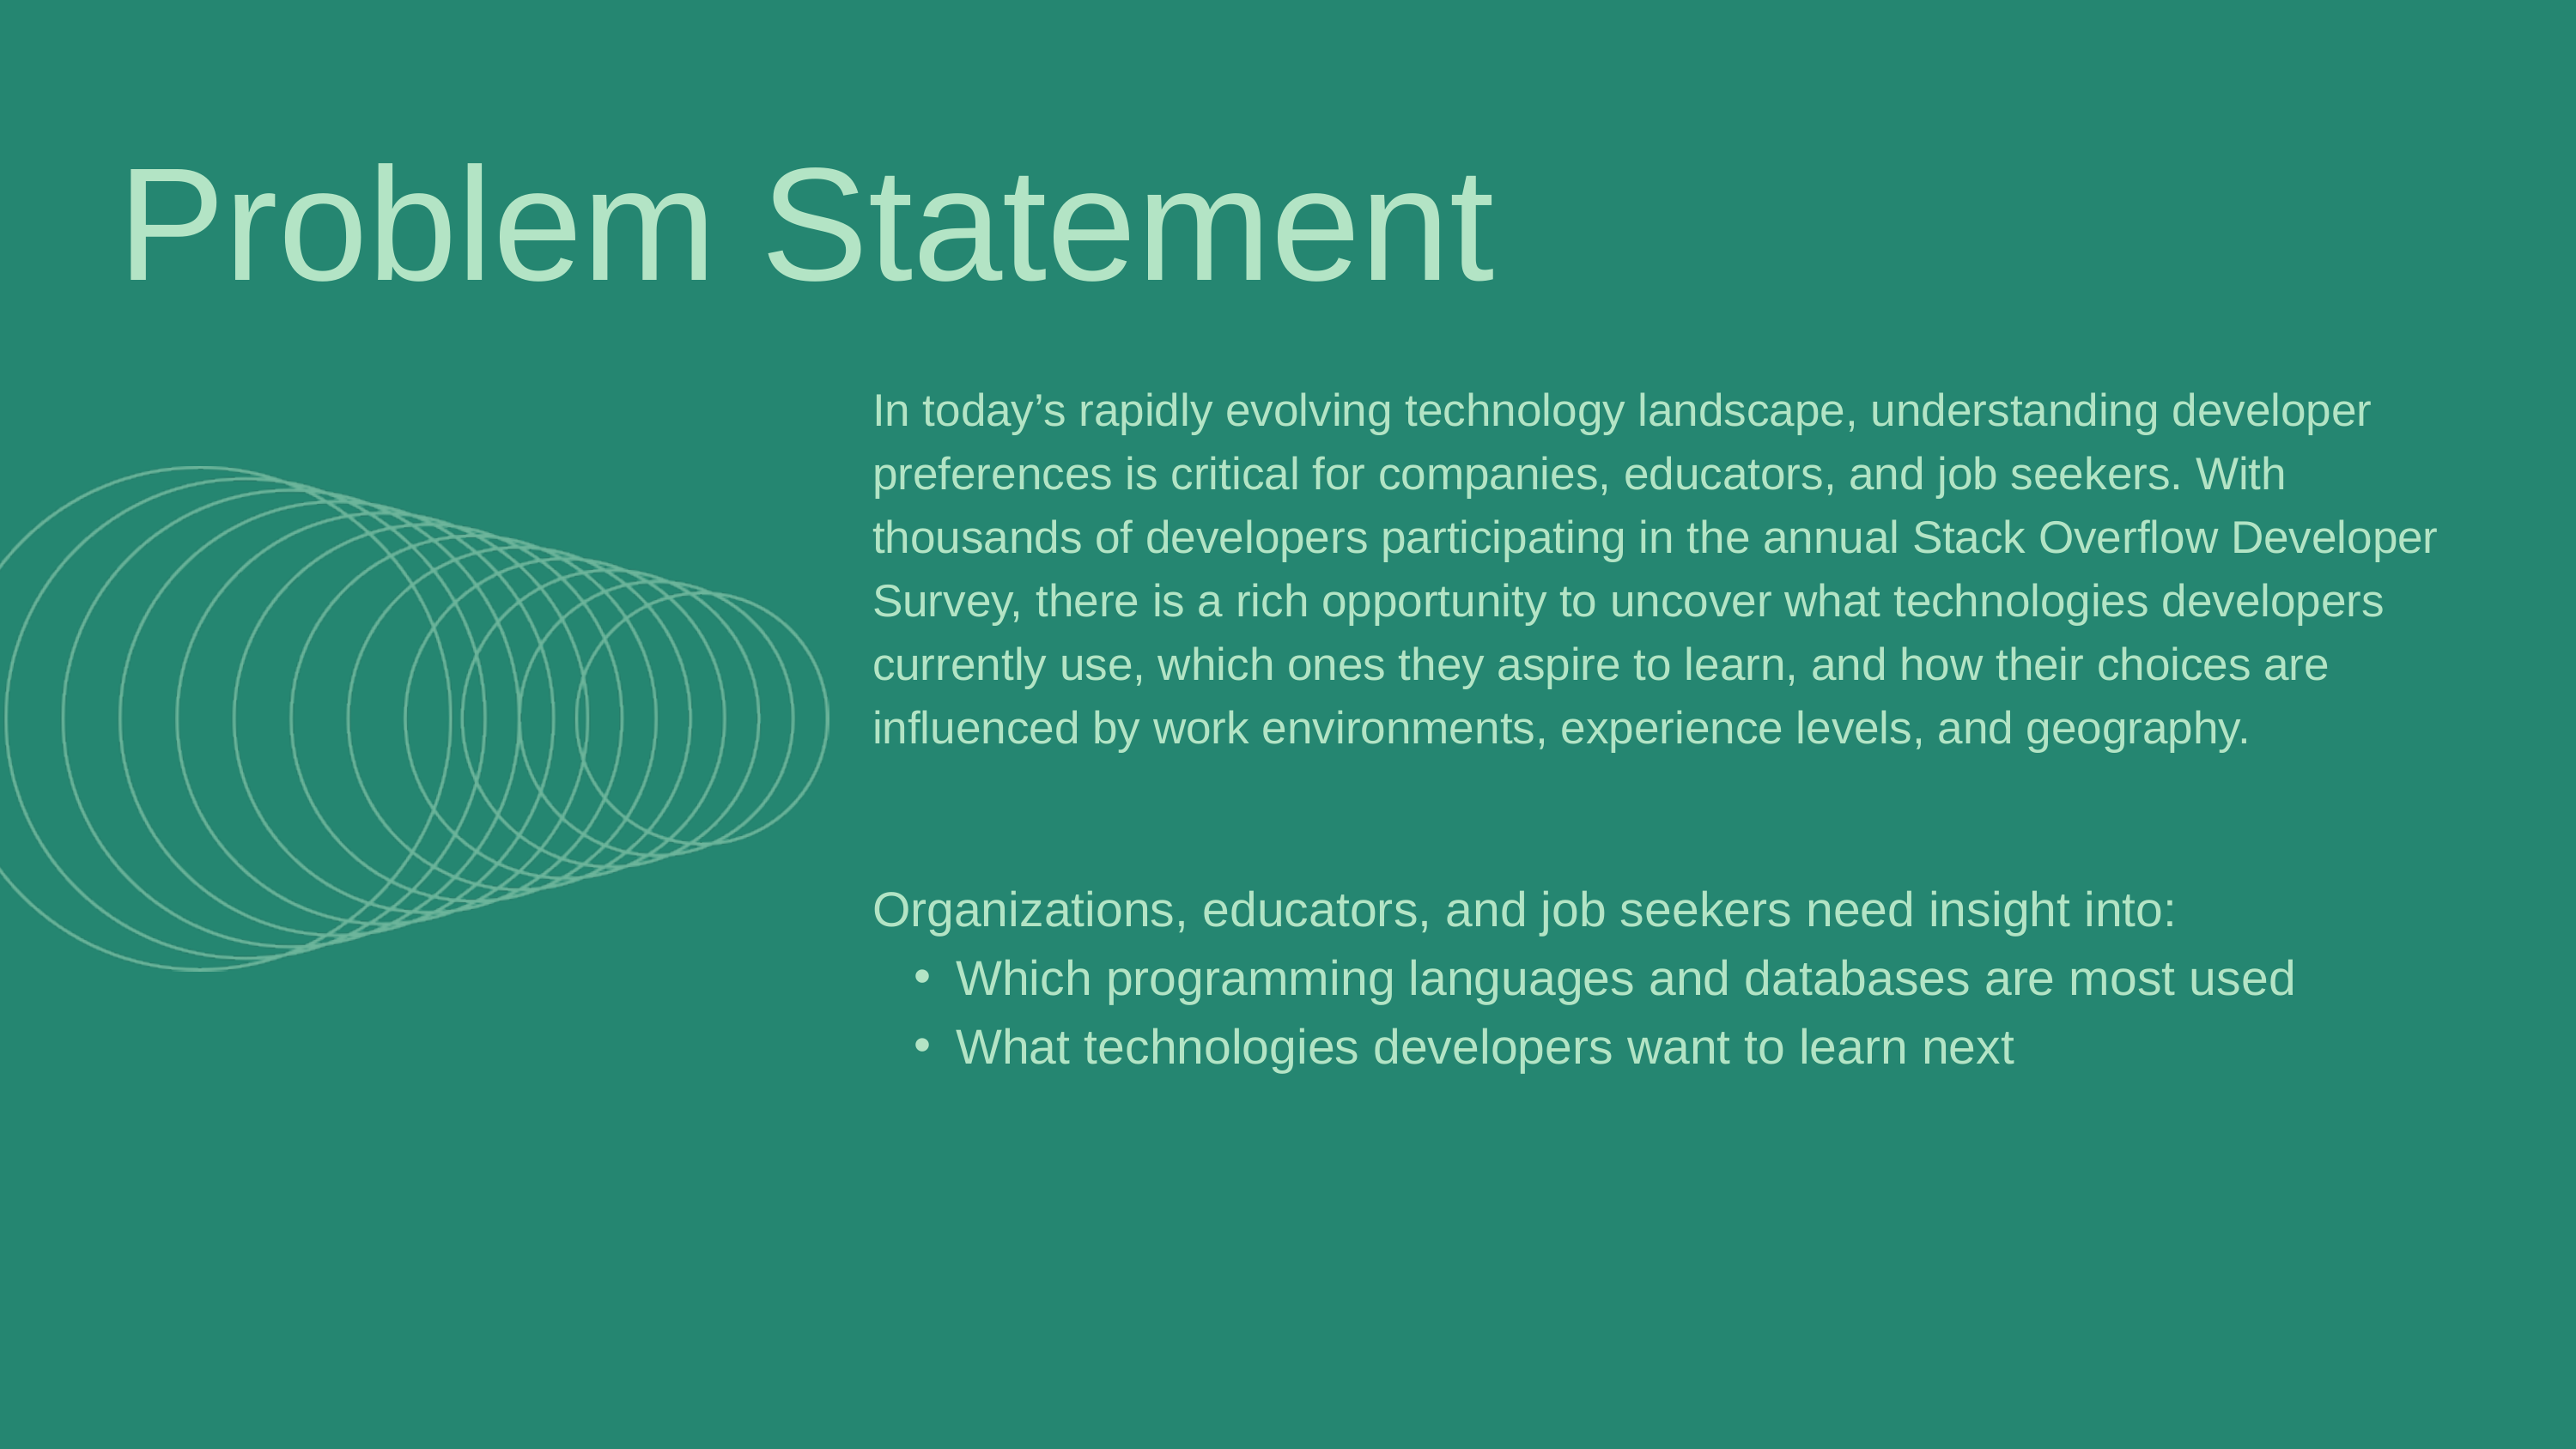

Problem Statement
In today’s rapidly evolving technology landscape, understanding developer preferences is critical for companies, educators, and job seekers. With thousands of developers participating in the annual Stack Overflow Developer Survey, there is a rich opportunity to uncover what technologies developers currently use, which ones they aspire to learn, and how their choices are influenced by work environments, experience levels, and geography.

Organizations, educators, and job seekers need insight into:
Which programming languages and databases are most used
What technologies developers want to learn next